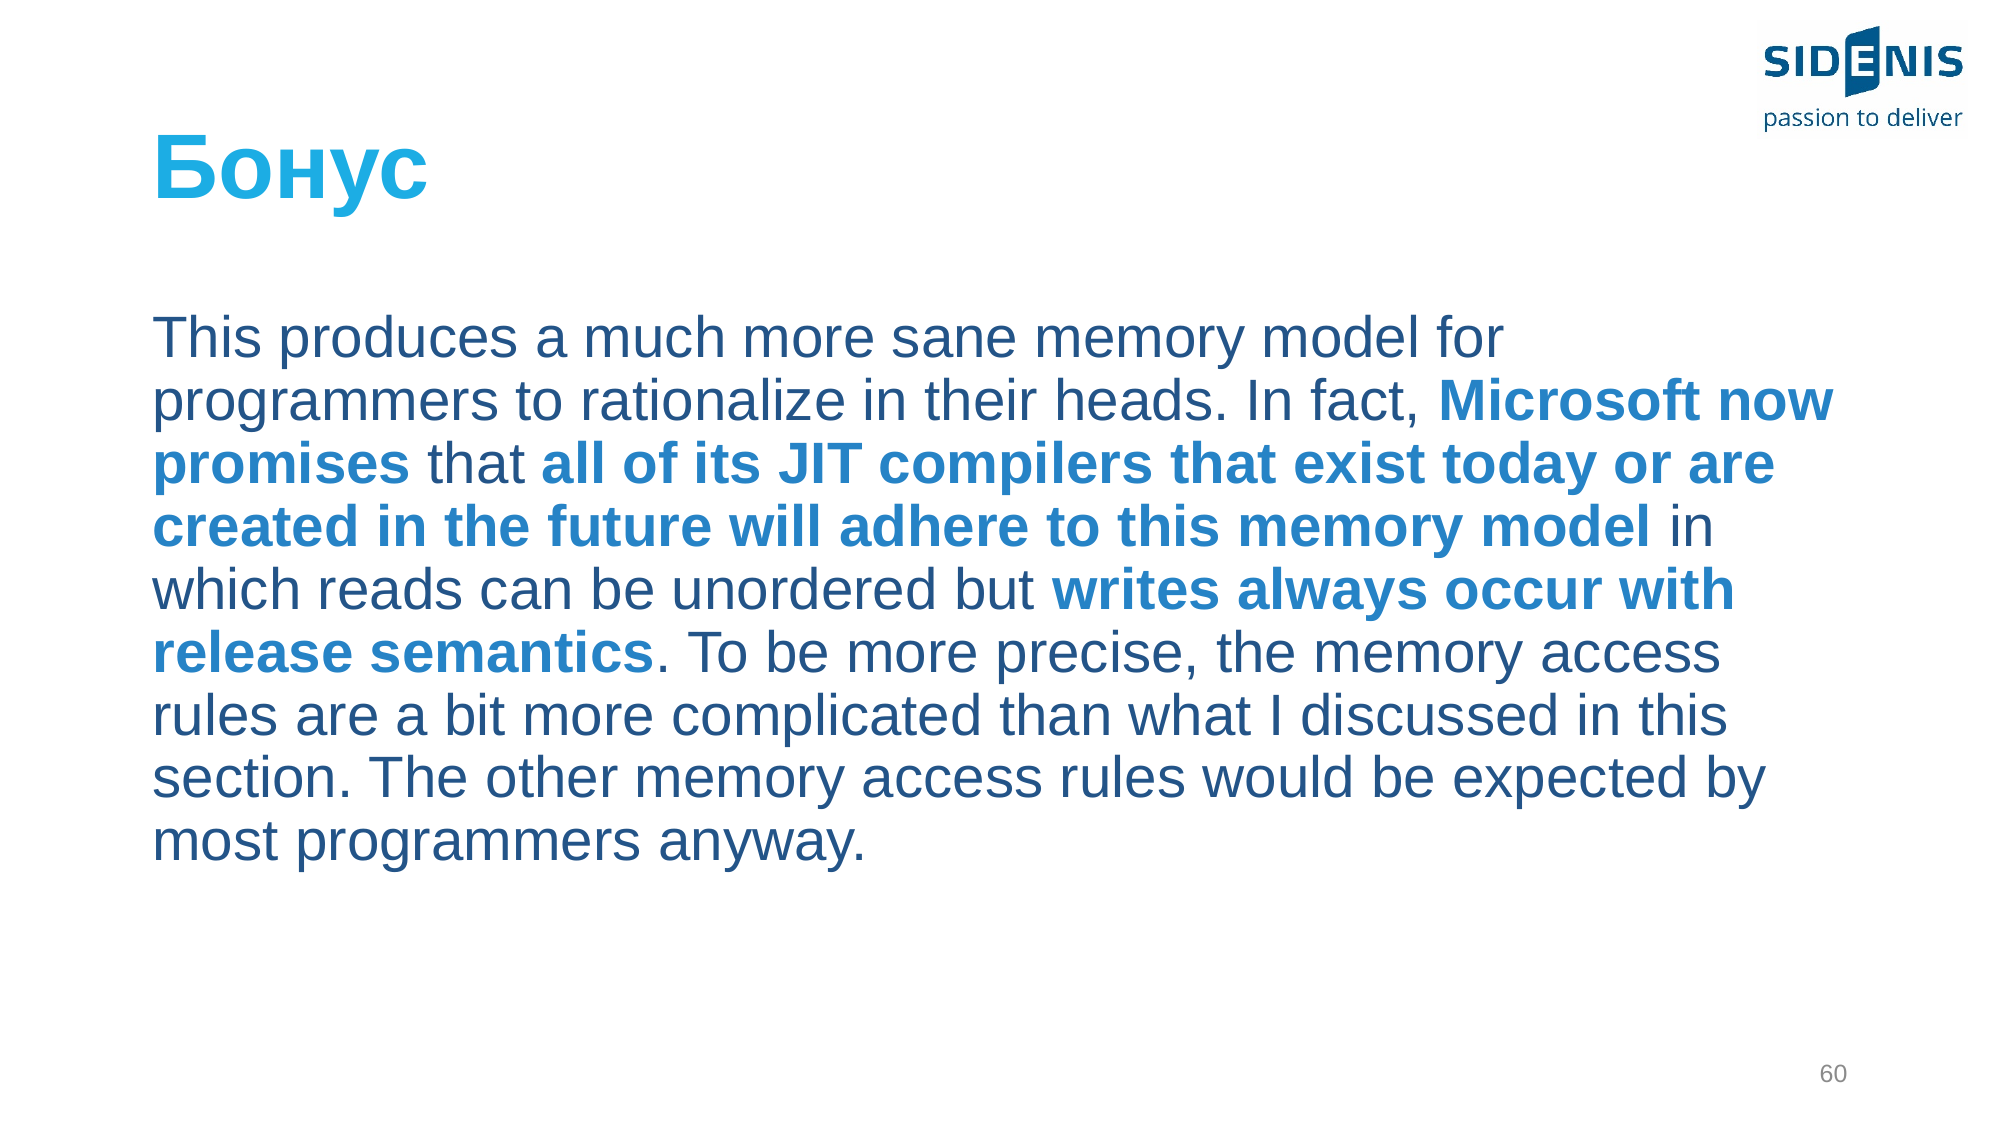

# Бонус
This produces a much more sane memory model for programmers to rationalize in their heads. In fact, Microsoft now promises that all of its JIT compilers that exist today or are created in the future will adhere to this memory model in which reads can be unordered but writes always occur with release semantics. To be more precise, the memory access rules are a bit more complicated than what I discussed in this section. The other memory access rules would be expected by most programmers anyway.
60